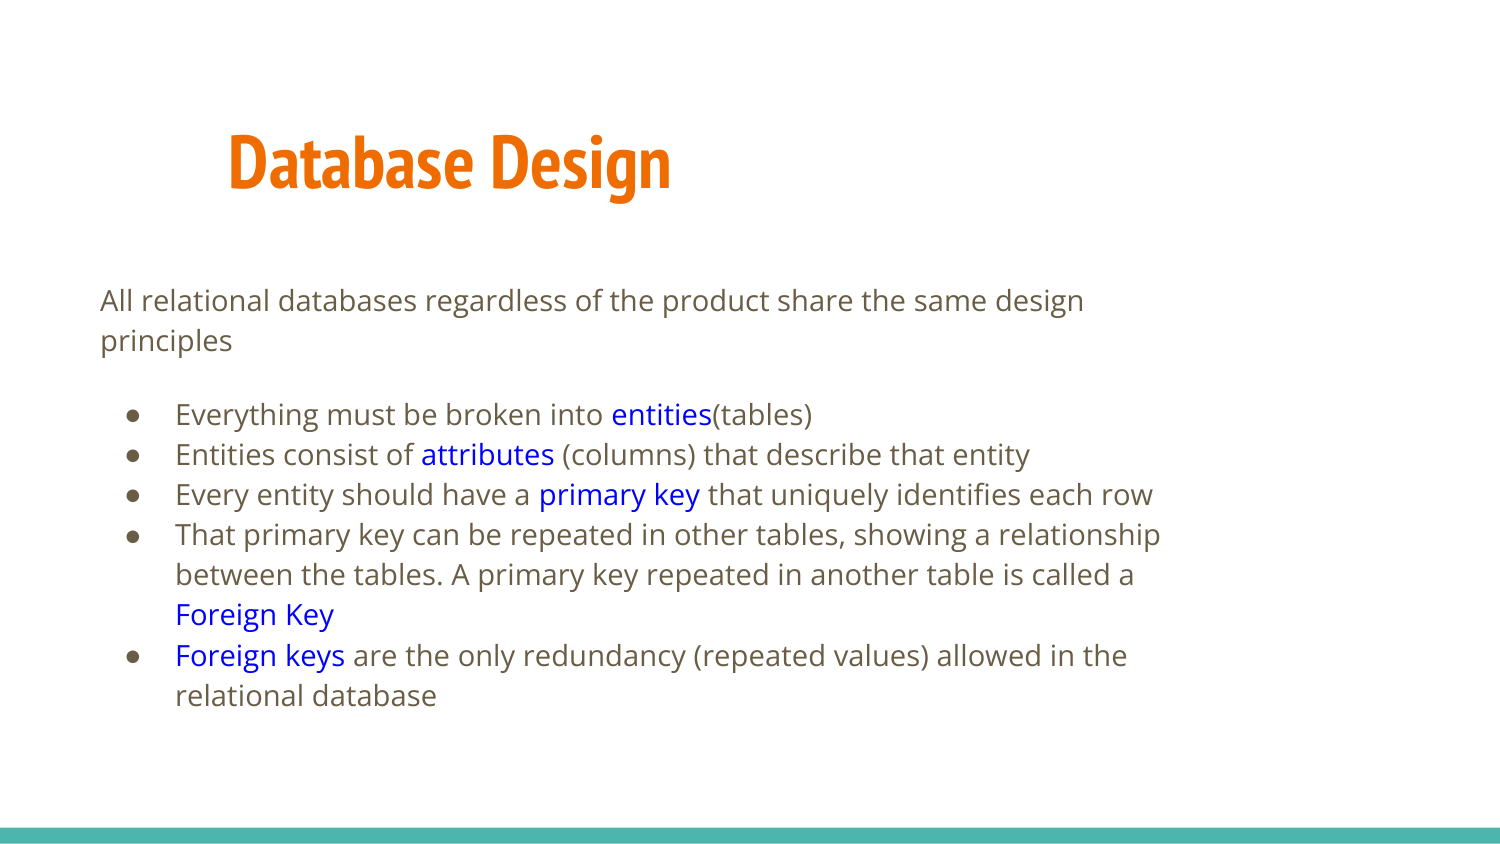

# Database Design
All relational databases regardless of the product share the same design principles
Everything must be broken into entities(tables)
Entities consist of attributes (columns) that describe that entity
Every entity should have a primary key that uniquely identifies each row
That primary key can be repeated in other tables, showing a relationship between the tables. A primary key repeated in another table is called a Foreign Key
Foreign keys are the only redundancy (repeated values) allowed in the relational database